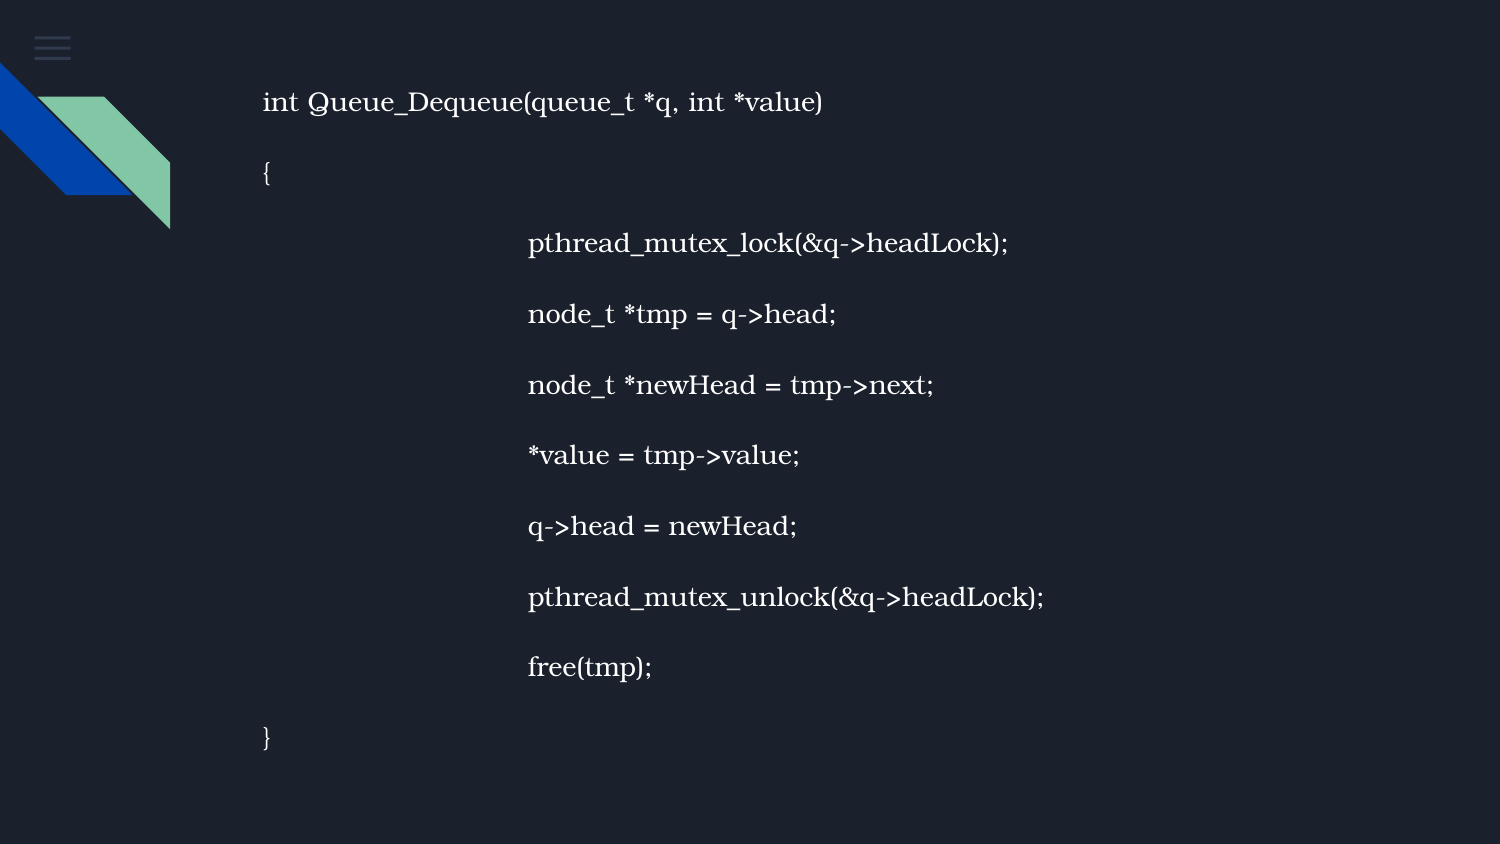

int Queue_Dequeue(queue_t *q, int *value)
    {
		pthread_mutex_lock(&q->headLock);
		node_t *tmp = q->head;
		node_t *newHead = tmp->next;
		*value = tmp->value;
		q->head = newHead;
		pthread_mutex_unlock(&q->headLock);
		free(tmp);
    }

#